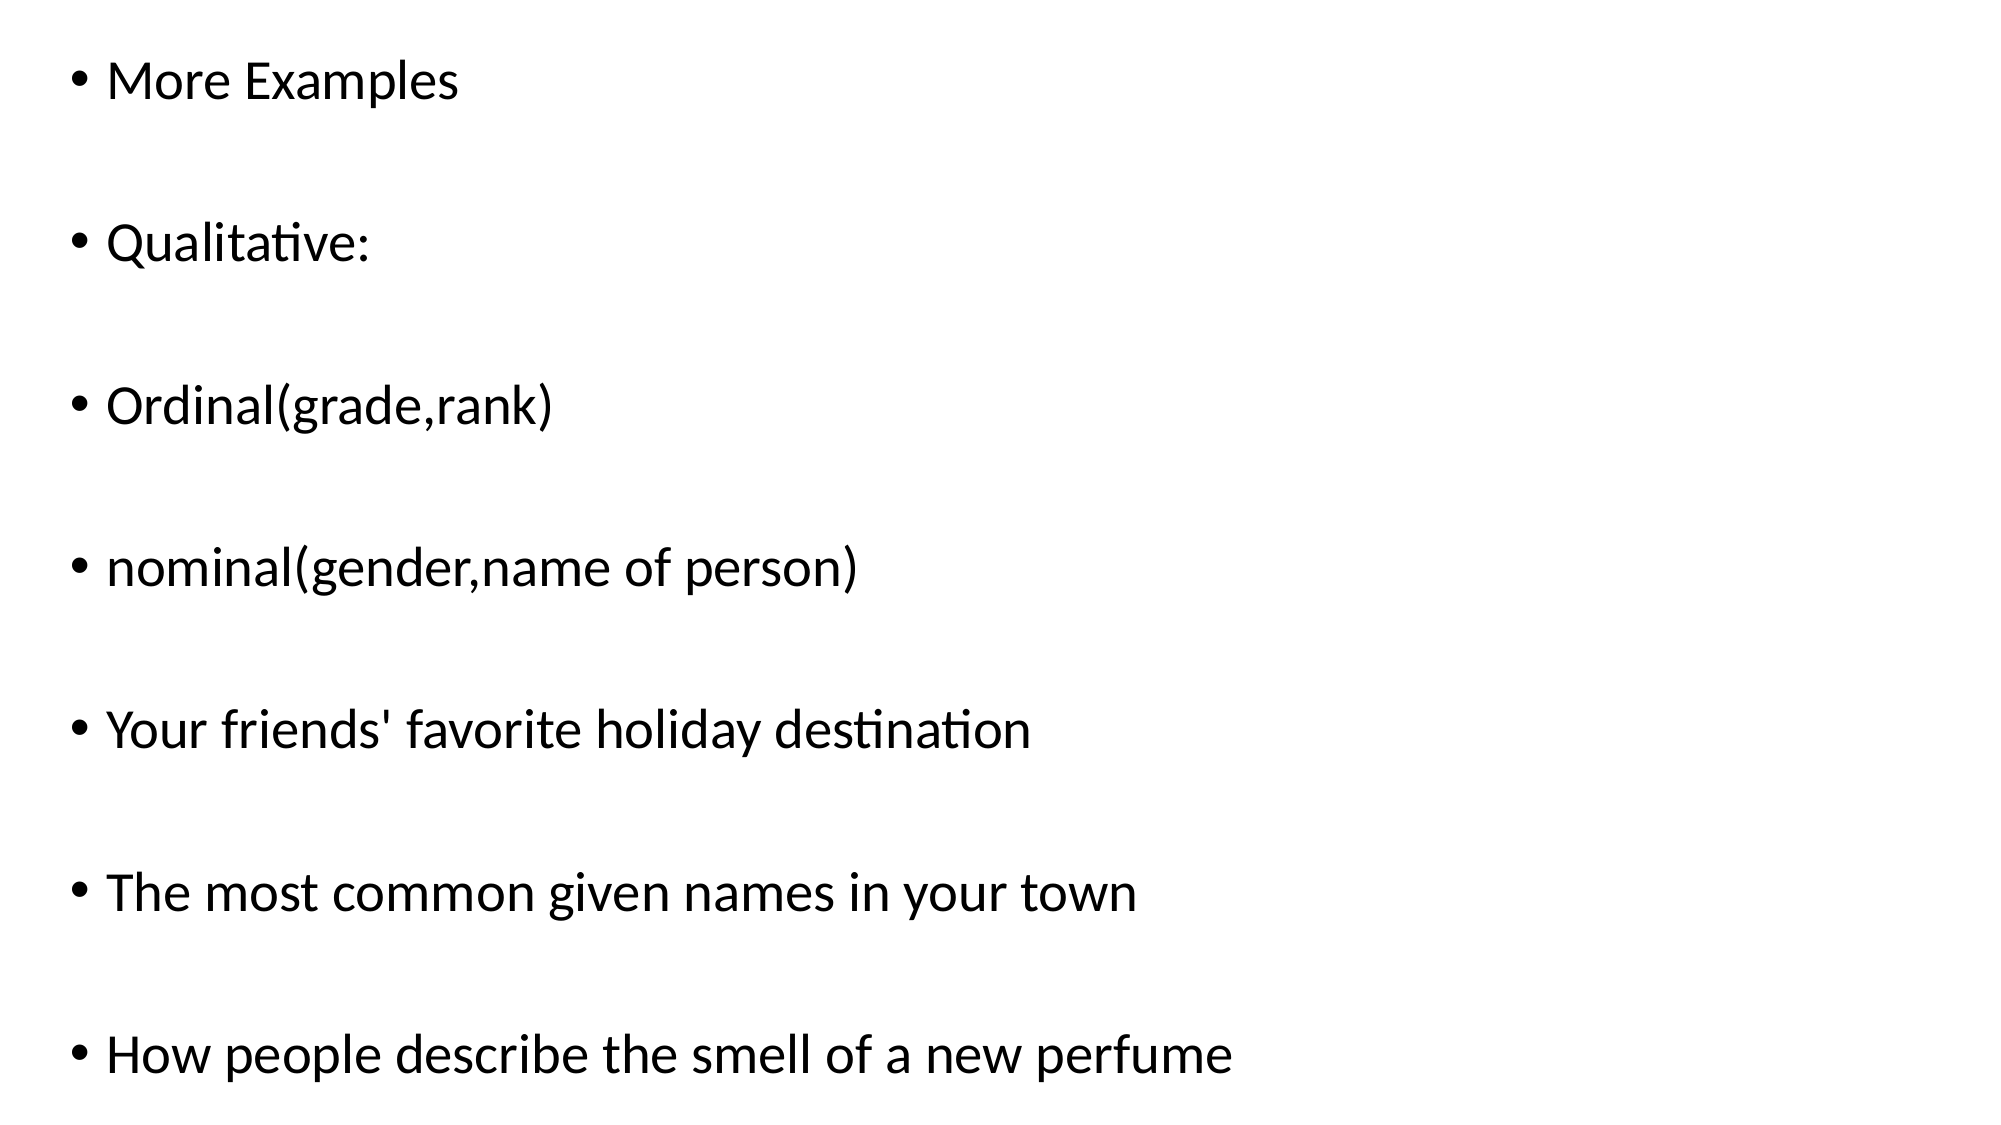

More Examples

Qualitative:

Ordinal(grade,rank)

nominal(gender,name of person)

Your friends' favorite holiday destination

The most common given names in your town

How people describe the smell of a new perfume